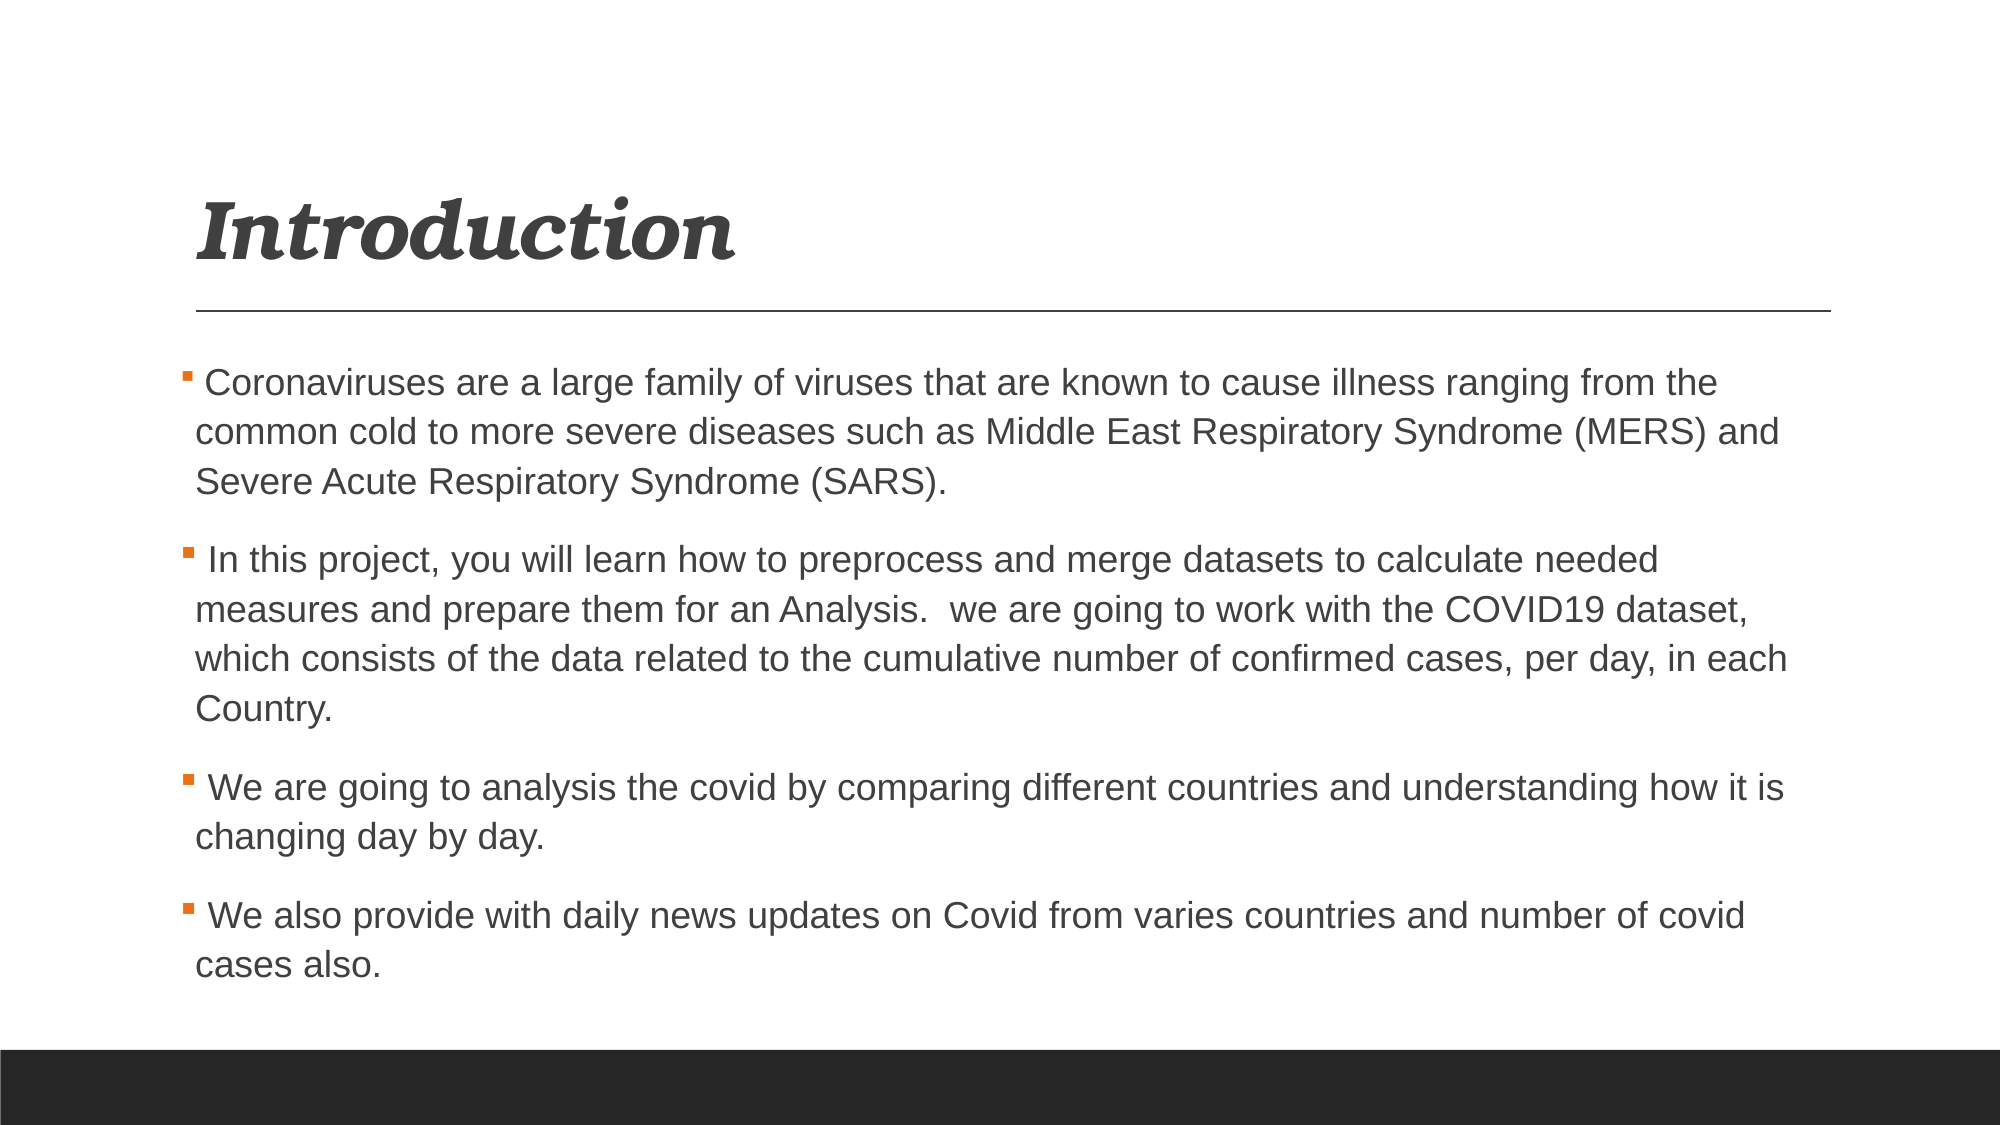

# Introduction
 Coronaviruses are a large family of viruses that are known to cause illness ranging from the common cold to more severe diseases such as Middle East Respiratory Syndrome (MERS) and Severe Acute Respiratory Syndrome (SARS).
 In this project, you will learn how to preprocess and merge datasets to calculate needed measures and prepare them for an Analysis.  we are going to work with the COVID19 dataset, which consists of the data related to the cumulative number of confirmed cases, per day, in each Country.
 We are going to analysis the covid by comparing different countries and understanding how it is changing day by day.
 We also provide with daily news updates on Covid from varies countries and number of covid cases also.